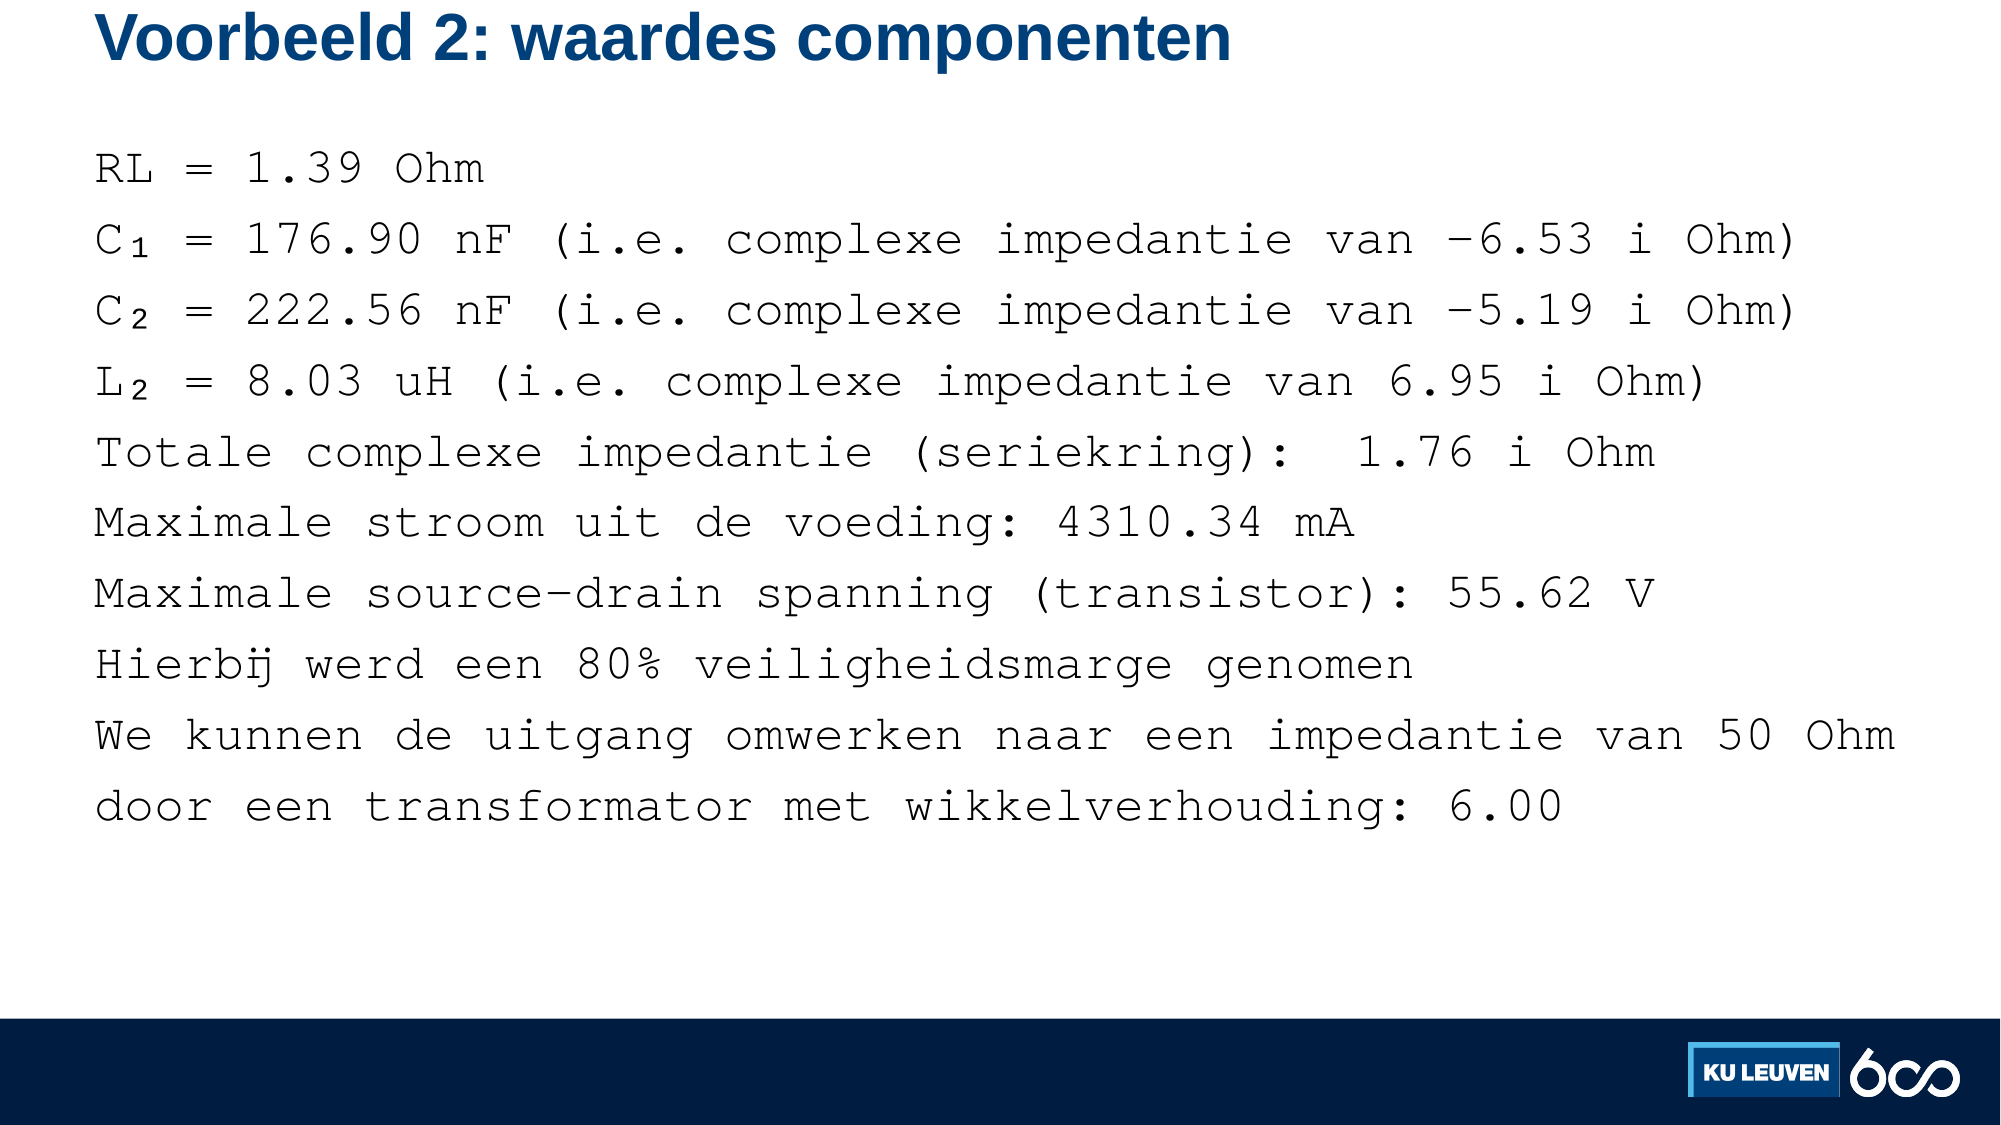

# Voorbeeld 2: waardes componenten
RL = 1.39 Ohm
C₁ = 176.90 nF (i.e. complexe impedantie van -6.53 i Ohm)
C₂ = 222.56 nF (i.e. complexe impedantie van -5.19 i Ohm)
L₂ = 8.03 uH (i.e. complexe impedantie van 6.95 i Ohm)
Totale complexe impedantie (seriekring):  1.76 i Ohm
Maximale stroom uit de voeding: 4310.34 mA
Maximale source-drain spanning (transistor): 55.62 V
Hierbij werd een 80% veiligheidsmarge genomen
We kunnen de uitgang omwerken naar een impedantie van 50 Ohm
door een transformator met wikkelverhouding: 6.00